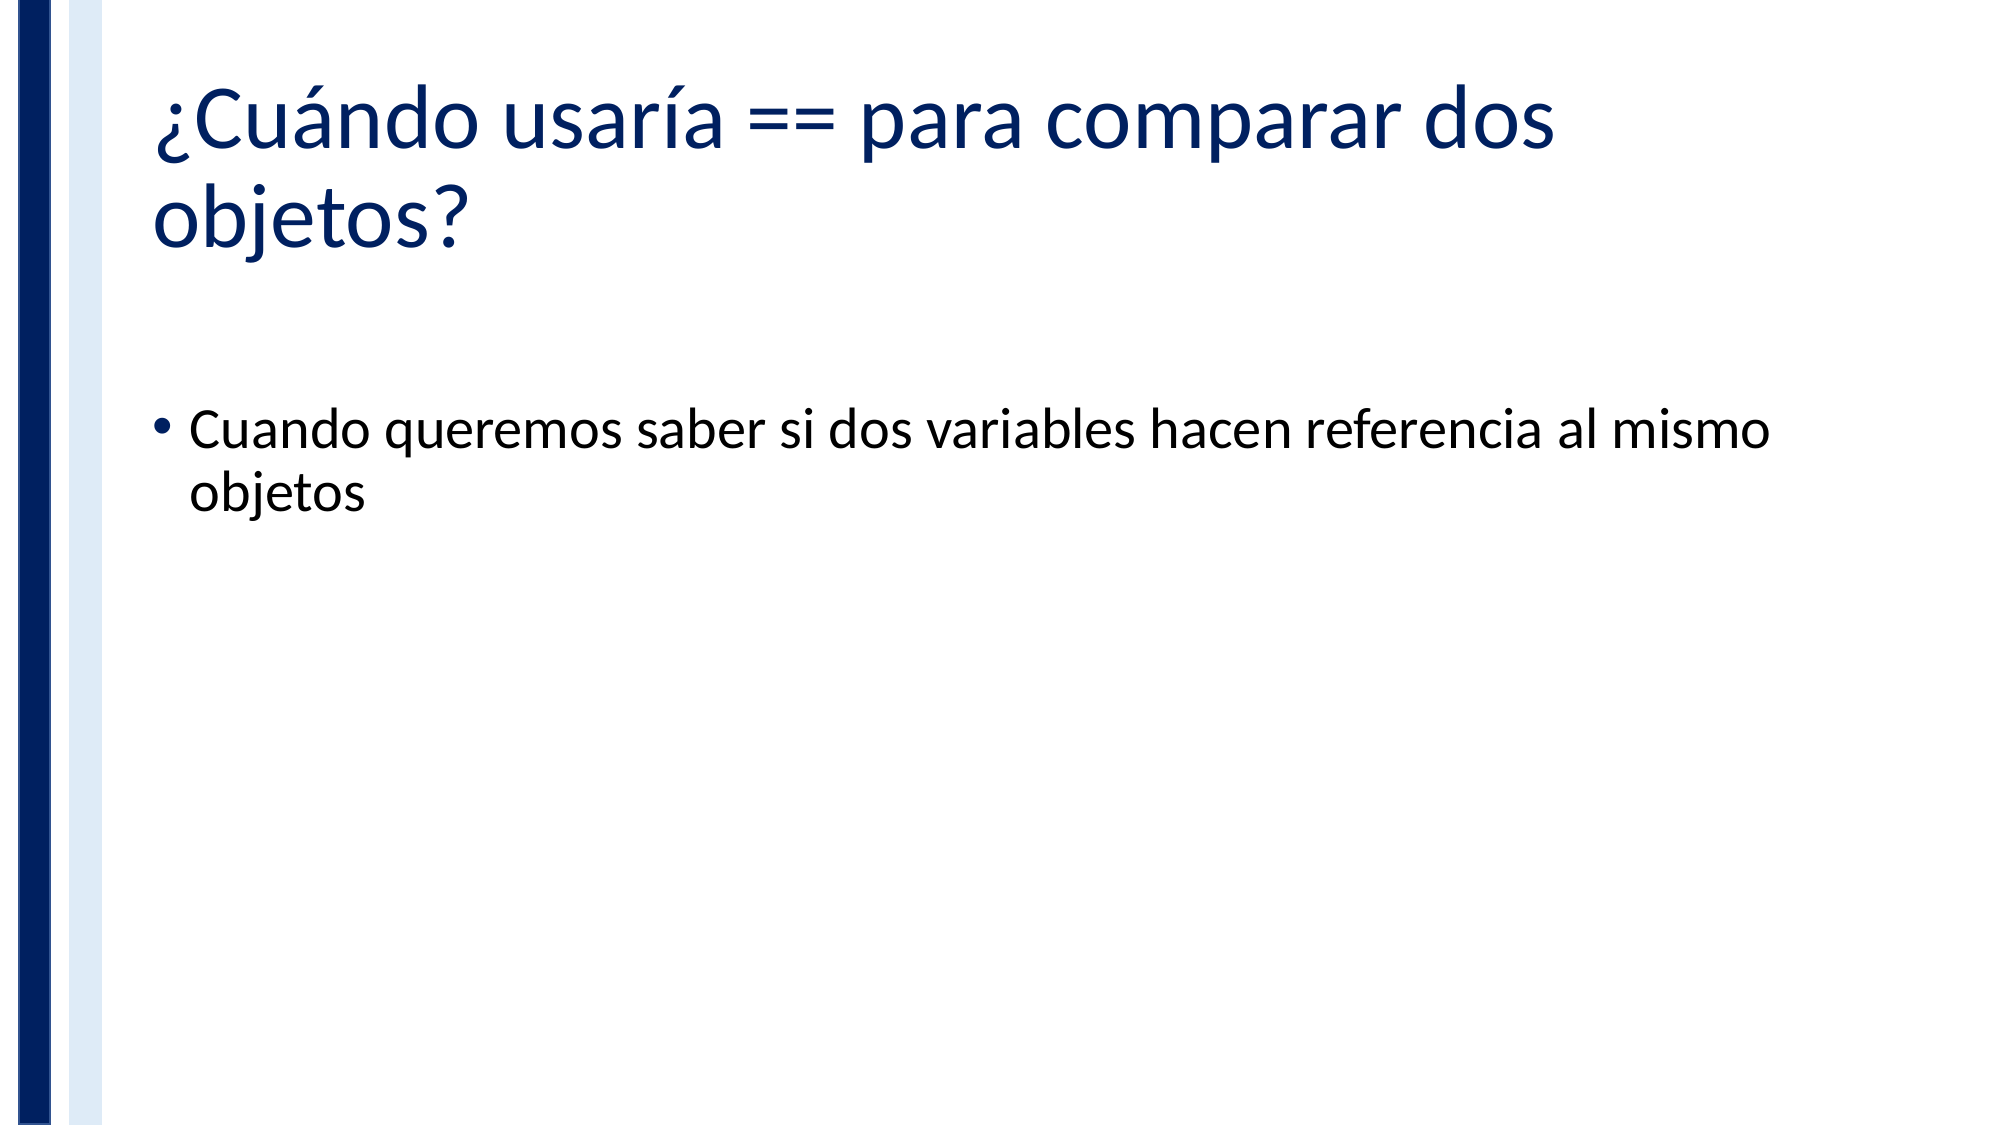

# ¿Cuándo usaría == para comparar dos objetos?

Cuando queremos saber si dos variables hacen referencia al mismo objetos